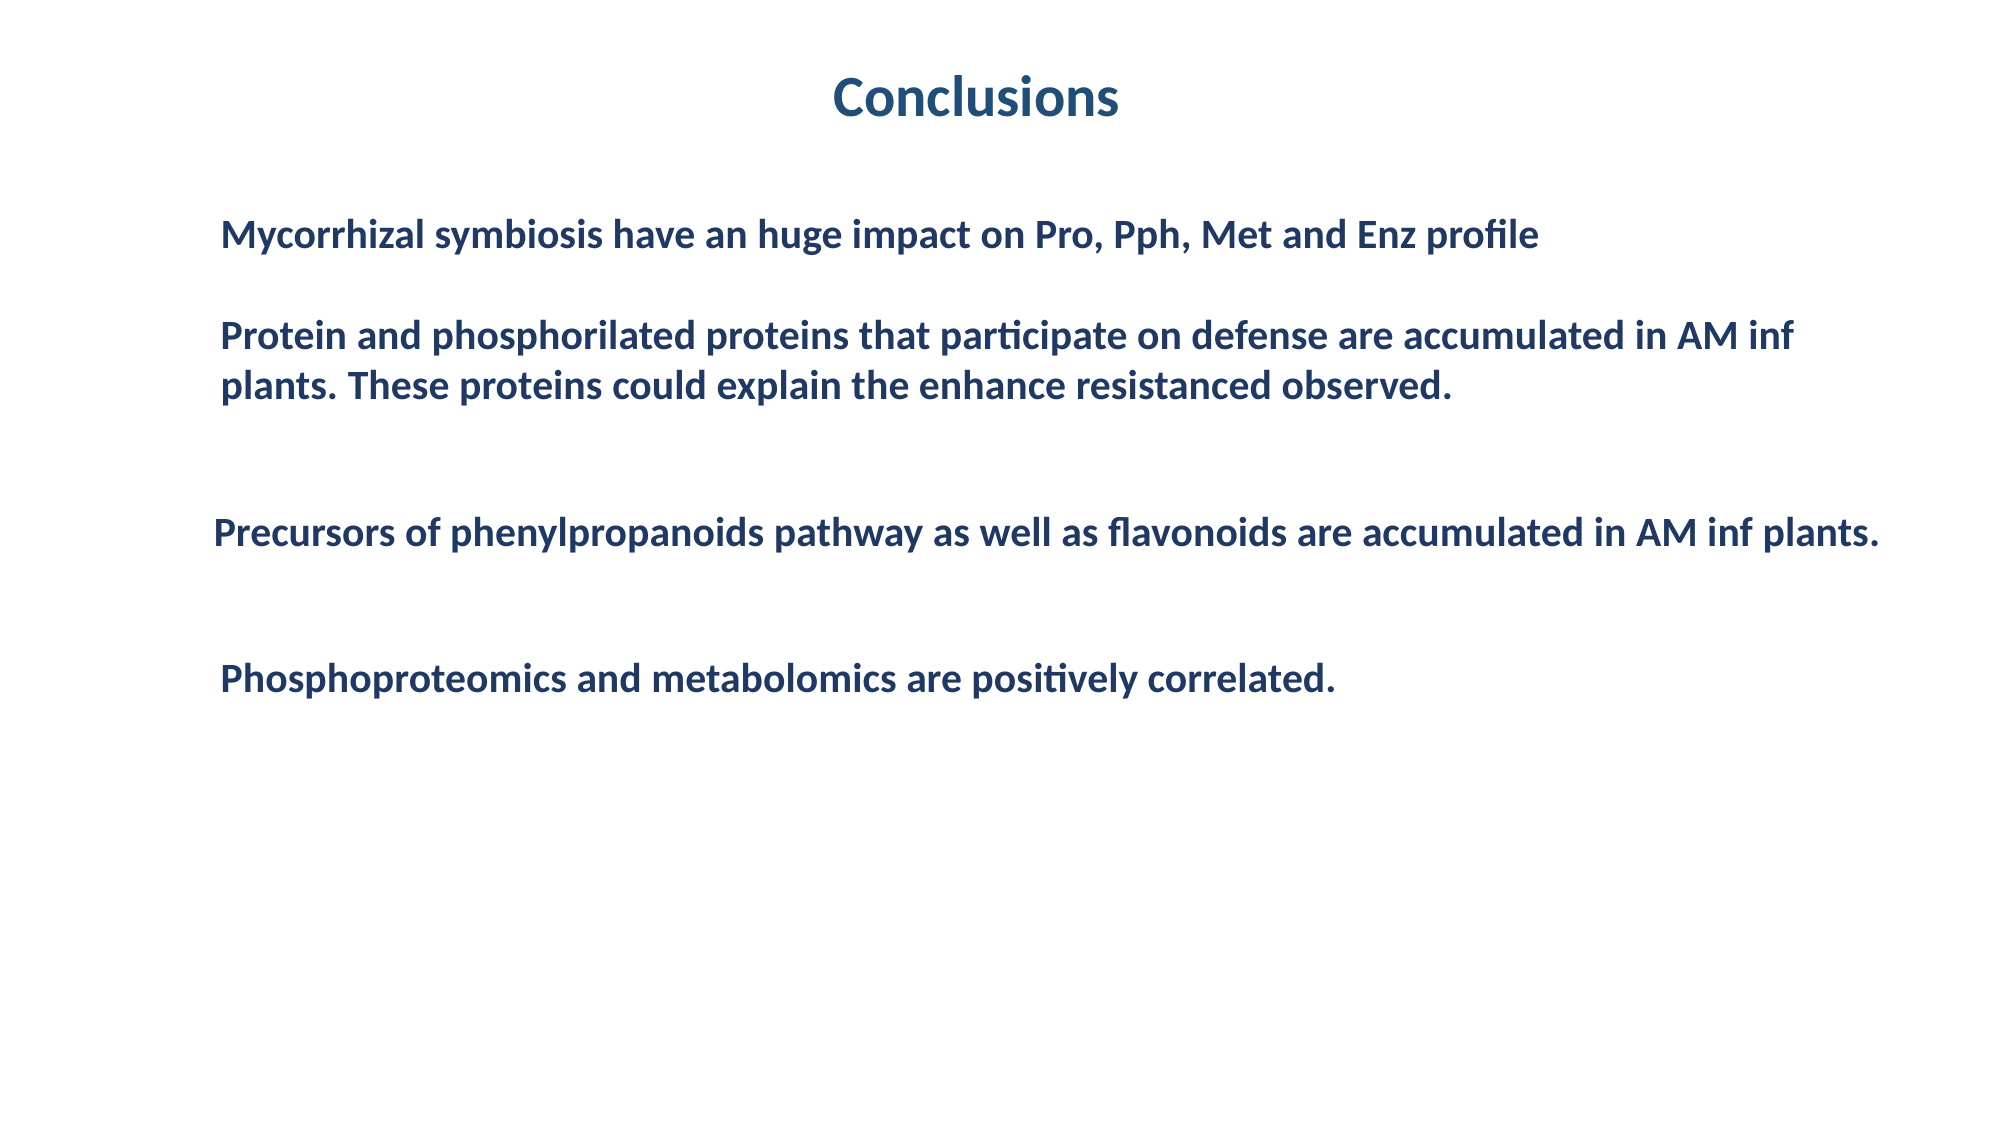

Conclusions
Mycorrhizal symbiosis have an huge impact on Pro, Pph, Met and Enz profile
Protein and phosphorilated proteins that participate on defense are accumulated in AM inf plants. These proteins could explain the enhance resistanced observed.
Precursors of phenylpropanoids pathway as well as flavonoids are accumulated in AM inf plants.
Phosphoproteomics and metabolomics are positively correlated.